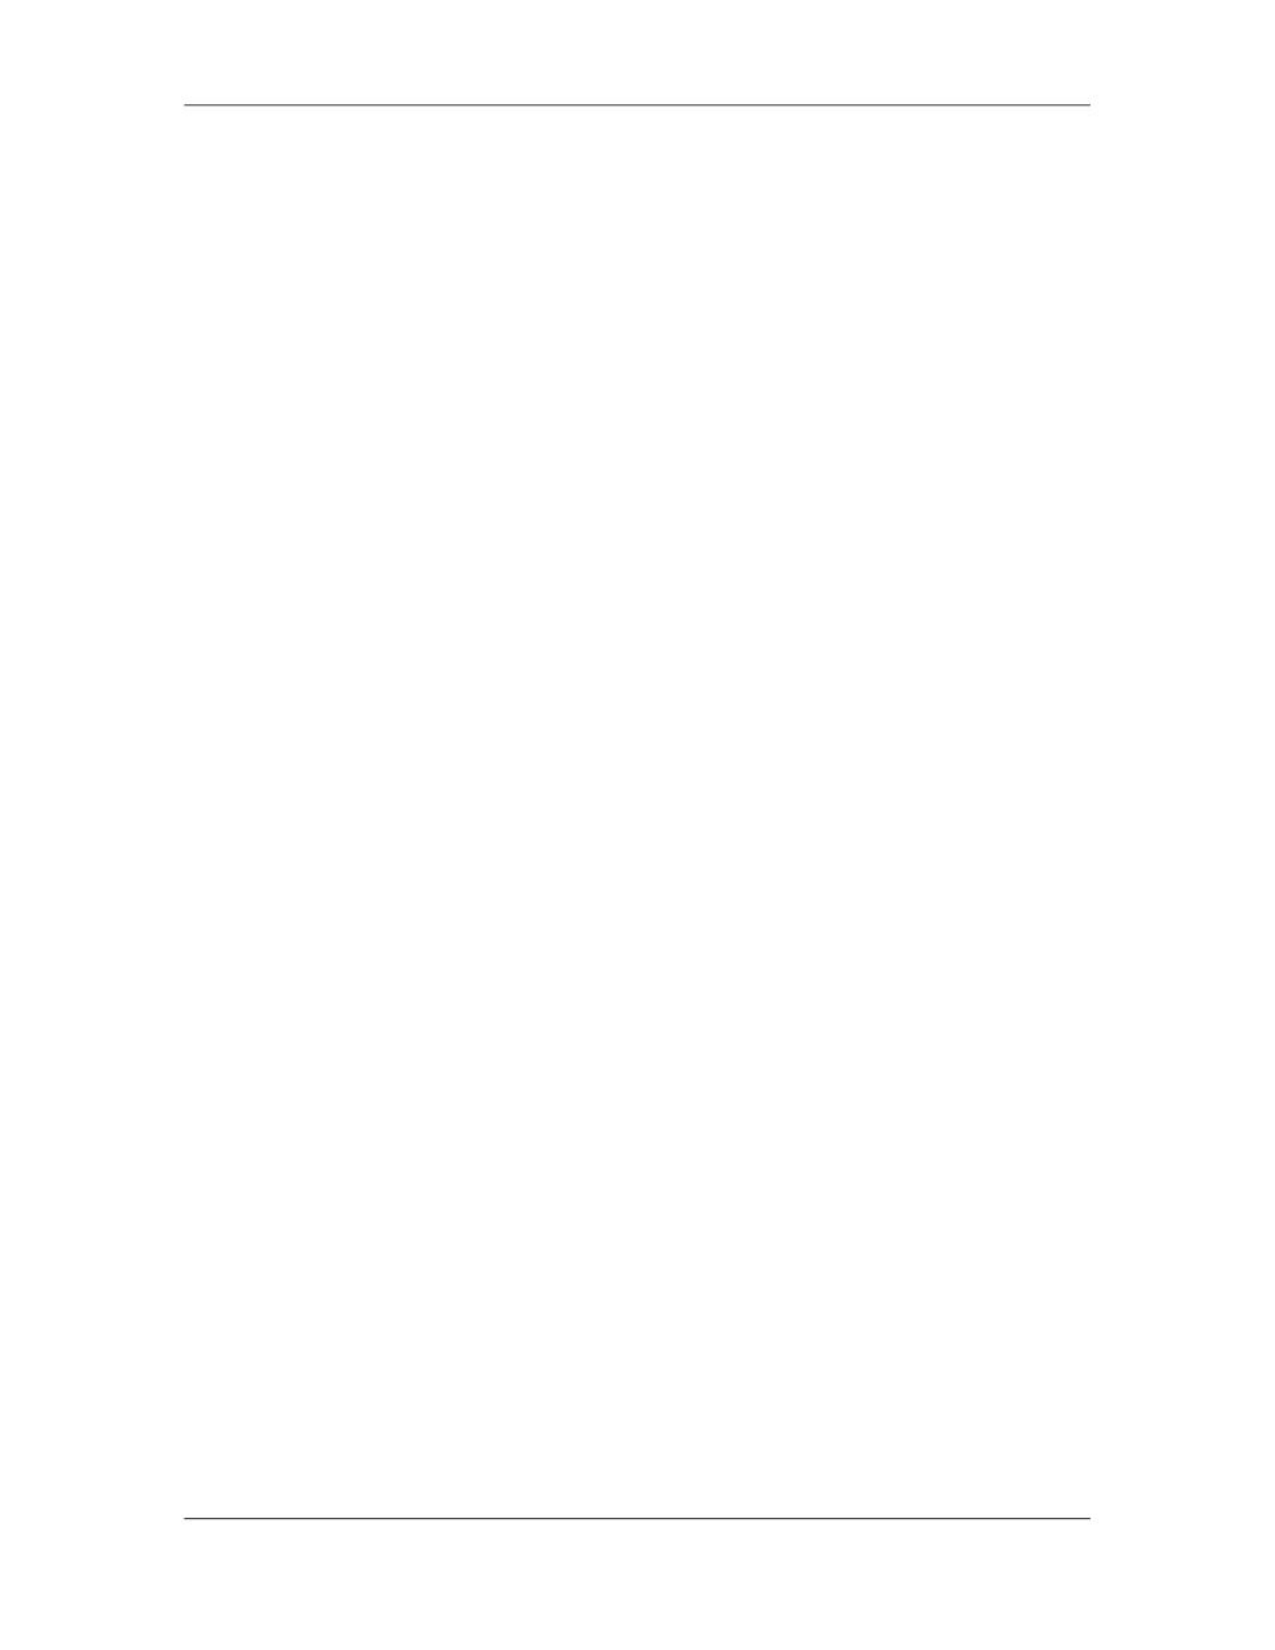

Software Project Management (CS615)

																																																																																																									Microsoft Project automatically assigns this constraint when you schedule a new

																																																																																																									task from the finish date of a project. To change this constraint to a specific
																																																																																																									constraint, you can assign a specific finish date to it.

																																																																																																									SNLT

																																																																																																									You select this constraint to specify the latest possible start date of a task. For
																																																																																																									example, you want to conduct a training program on quality standards for the

																																																																																																									development team. You want to conduct the training program before the
																																																																																																									development phase begins so that you have enough time on hand. Therefore, you

																																																																																																									select the SNLT constraint and specify the start date that is before the start of the
																																																																																																									development phase. This means the training begins on or before the specified

																																																																																																									date. You also keep in mind the duration of the training. Suppose it is a two-day
																																																																																																									training program and the project development start date is February 15. Therefore,

																																																																																																									after selecting the SNLT constraint, you will enter the start date of the training as
																																																																																																									February 13.

																																																																																																									FNLT

																																																																																																									You select this constraint to specify the latest possible date by which a task can be
																																																																																																									completed. For example, you want the project proposal task to be completed on or

																																																																																																									before the analysis phase, which is scheduled to start from February 20.
																																																																																																									Consequently, by enforcing this constraint on the project proposal task, you

																																																																																																									ensure that the finish date for this task is the same as the start date for the analysis
																																																																																																									phase.

																																																																																																									SNET

																																																																																																									This constraint enables you to schedule the start date of a task as early as possible.
																																																																																																									This is different from the ASAP constraint because the ASAP is a vague

																																																																																																									constraint with no specific start dates for a task. However, by choosing the SNET
																																																																																																									constraint, you can specify an early start date for a task. For example, the task to

																																																																																																									create test cases is dependent upon the construction and the unit testing phases.
																																																																																																									Therefore, the task to create test cases cannot begin unless the earlier two tasks

																																																																																																									are over. In this case, you would enforce the SNET constraint on the creation of
																																																																																																									test cases and specify a start date. This start date cannot be before the end date of

																																																																																																									the preceding tasks. Consequently, you can create test cases any time on or after
																																																																																																									this start date but not before.

																																																																																																									FNET

																																																																																																									You select this constraint when you do not want a task to be complete before a
																																																																																																									scheduled finish date. For example, during the unit-testing task you discover there

																																																																																																									were many bugs that were addressed by the developers. This makes you skeptical
																																																																																																									about the quality of the product. Therefore, you want to extend the finish date of

																																																																																																									unit testing and enforce the constraint FNET on it. Consequently, you will not be
																																																																																																									able to finish the unit-testing task before the specified date.

																																																																																						                                                                                                                                 378

																																																																																																																																																																																						© Copyright Virtual University of Pakistan